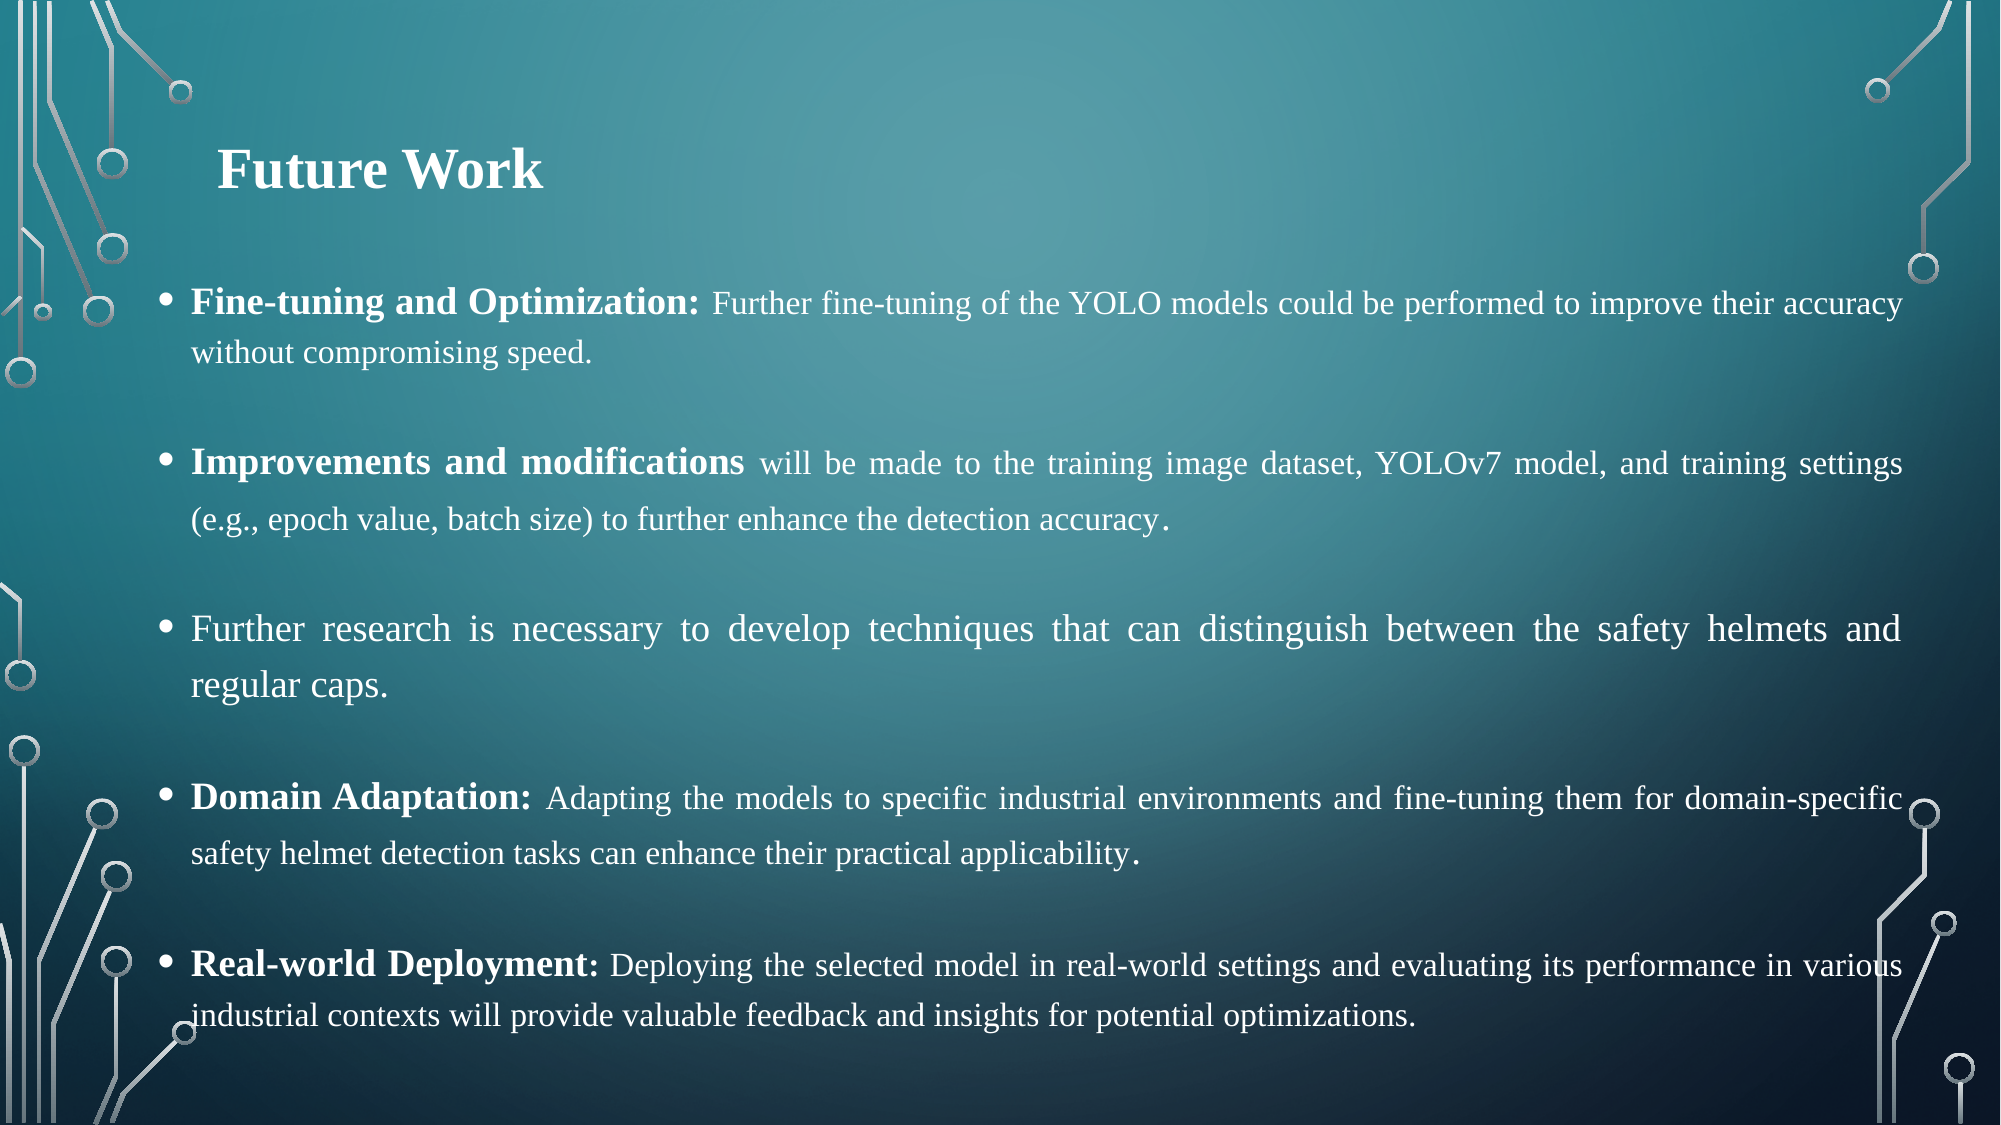

# Future Work

Fine-tuning and Optimization: Further fine-tuning of the YOLO models could be performed to improve their accuracy without compromising speed.

Improvements and modifications will be made to the training image dataset, YOLOv7 model, and training settings (e.g., epoch value, batch size) to further enhance the detection accuracy.

Further research is necessary to develop techniques that can distinguish between the safety helmets and regular caps.

Domain Adaptation: Adapting the models to specific industrial environments and fine-tuning them for domain-specific safety helmet detection tasks can enhance their practical applicability.

Real-world Deployment: Deploying the selected model in real-world settings and evaluating its performance in various industrial contexts will provide valuable feedback and insights for potential optimizations.